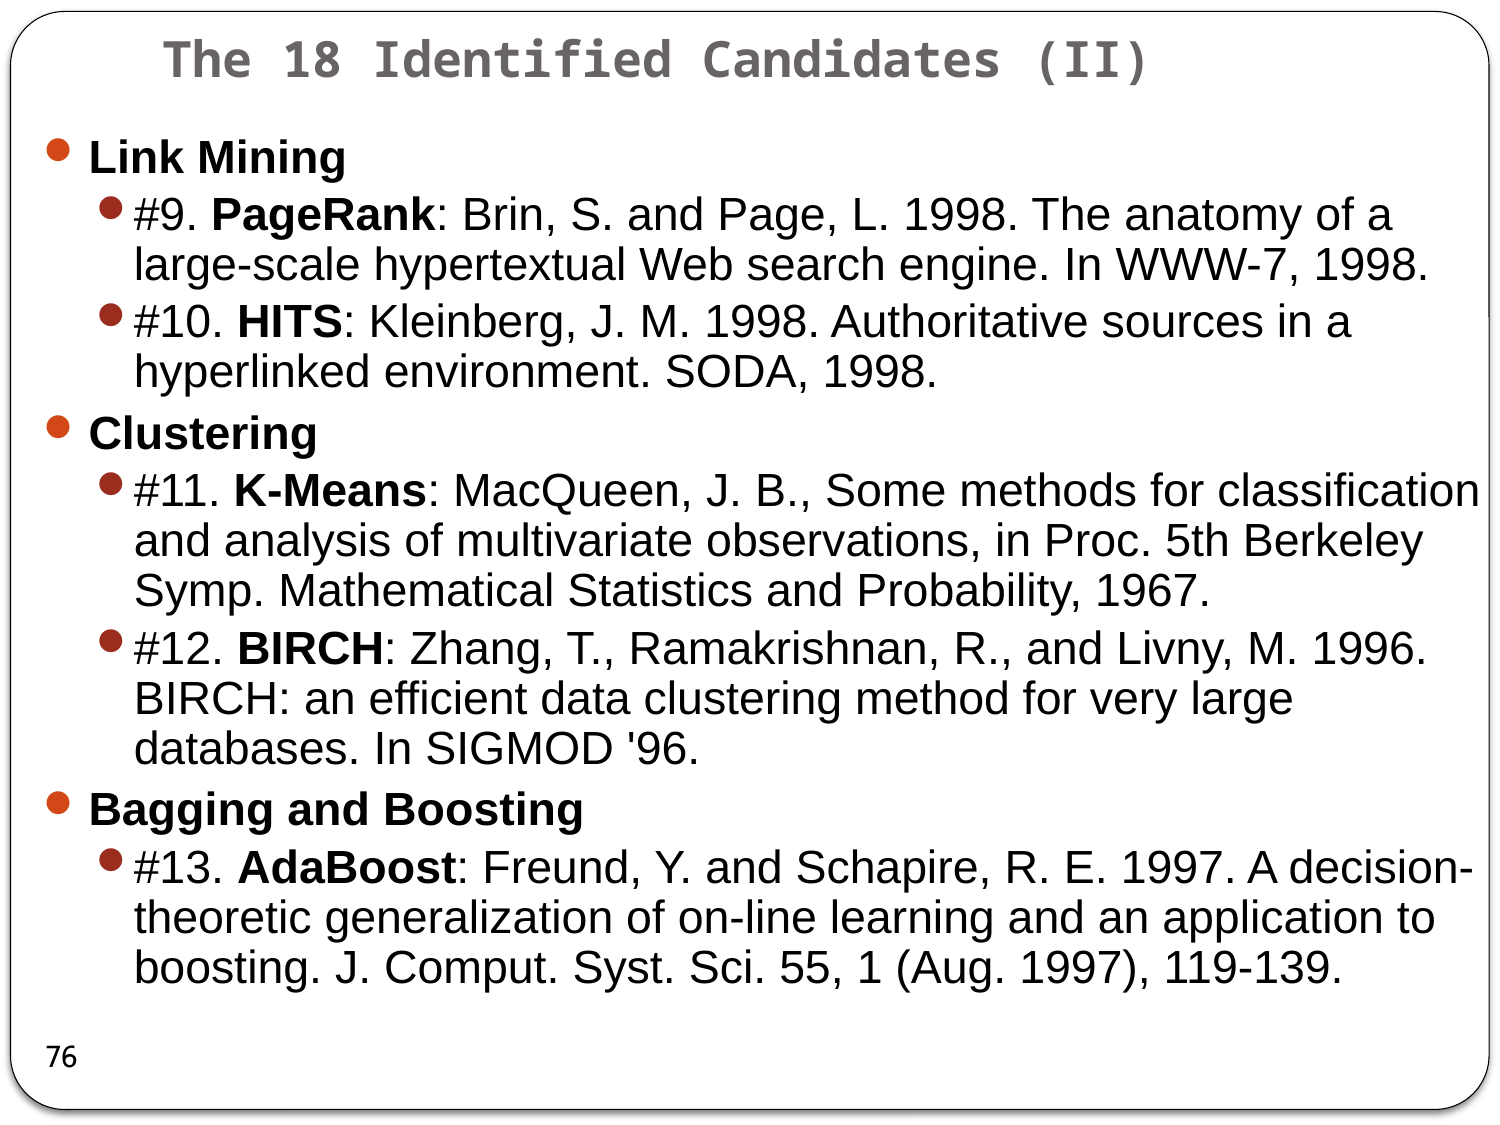

# The 18 Identified Candidates (II)
Link Mining
#9. PageRank: Brin, S. and Page, L. 1998. The anatomy of a large-scale hypertextual Web search engine. In WWW-7, 1998.
#10. HITS: Kleinberg, J. M. 1998. Authoritative sources in a hyperlinked environment. SODA, 1998.
Clustering
#11. K-Means: MacQueen, J. B., Some methods for classification and analysis of multivariate observations, in Proc. 5th Berkeley Symp. Mathematical Statistics and Probability, 1967.
#12. BIRCH: Zhang, T., Ramakrishnan, R., and Livny, M. 1996. BIRCH: an efficient data clustering method for very large databases. In SIGMOD '96.
Bagging and Boosting
#13. AdaBoost: Freund, Y. and Schapire, R. E. 1997. A decision-theoretic generalization of on-line learning and an application to boosting. J. Comput. Syst. Sci. 55, 1 (Aug. 1997), 119-139.
76